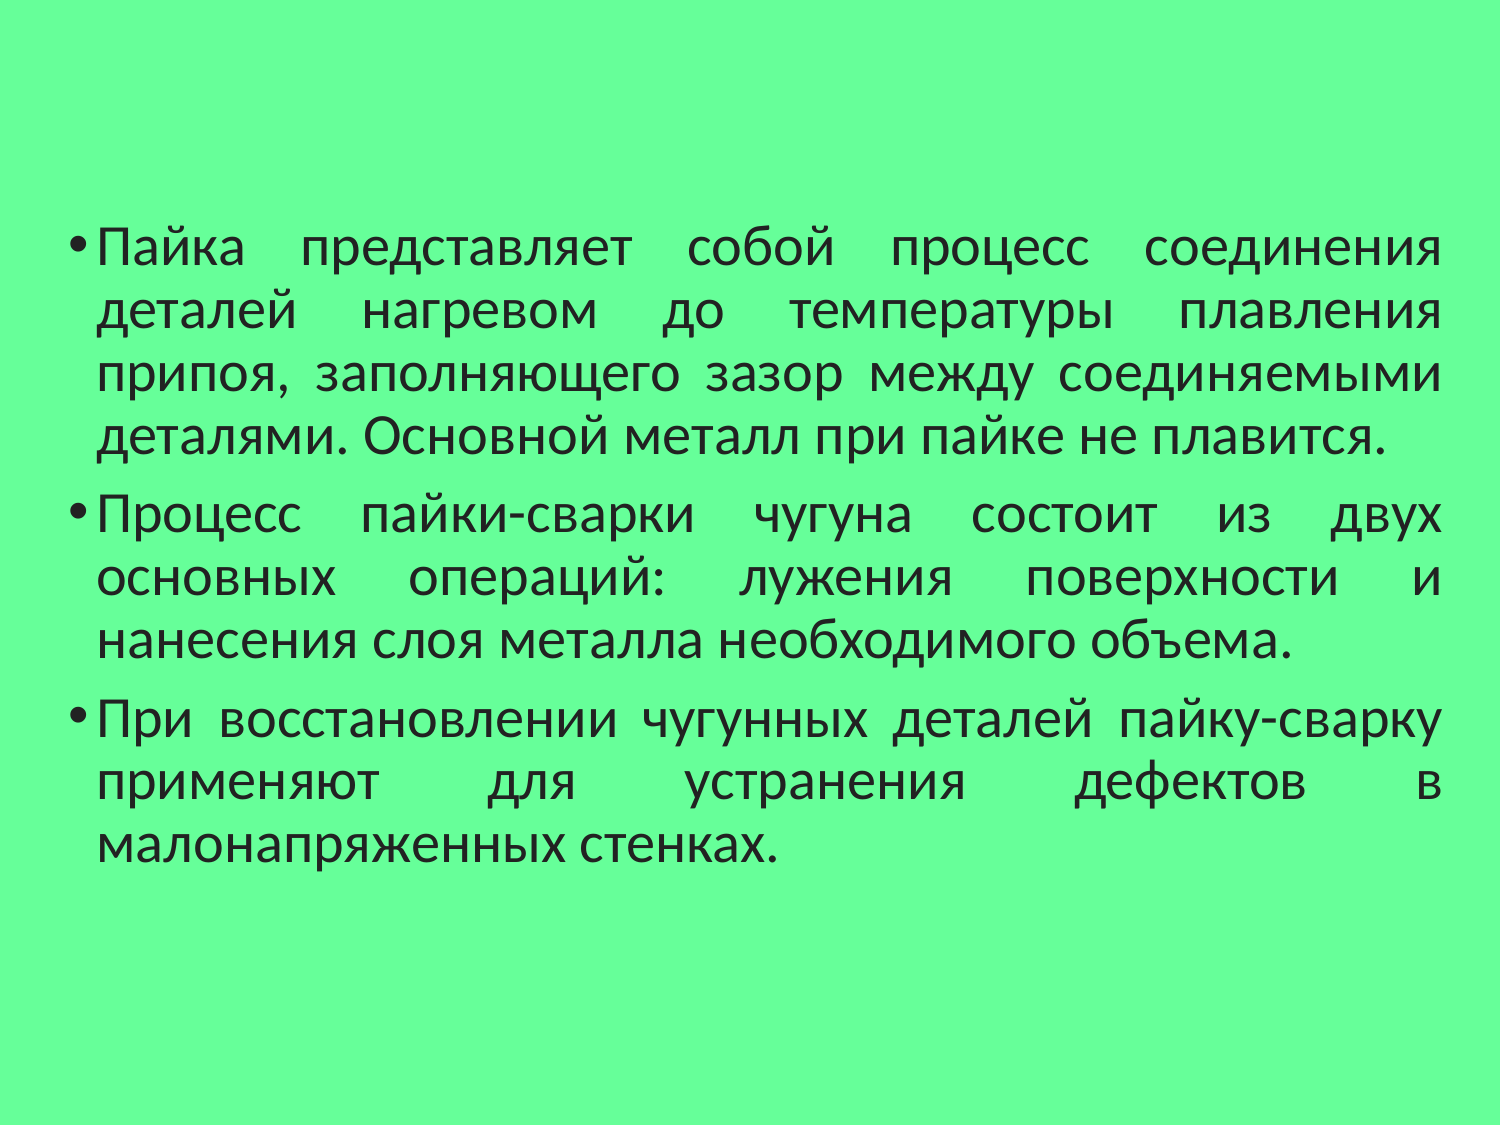

Пайка представляет собой процесс соединения деталей нагревом до температуры плавления припоя, заполняющего зазор между соединяемыми деталями. Основной металл при пайке не плавится.
Процесс пайки-сварки чугуна состоит из двух основных операций: лужения поверхности и нанесения слоя металла необходимого объема.
При восстановлении чугунных деталей пайку-сварку применяют для устранения дефектов в малонапряженных стенках.